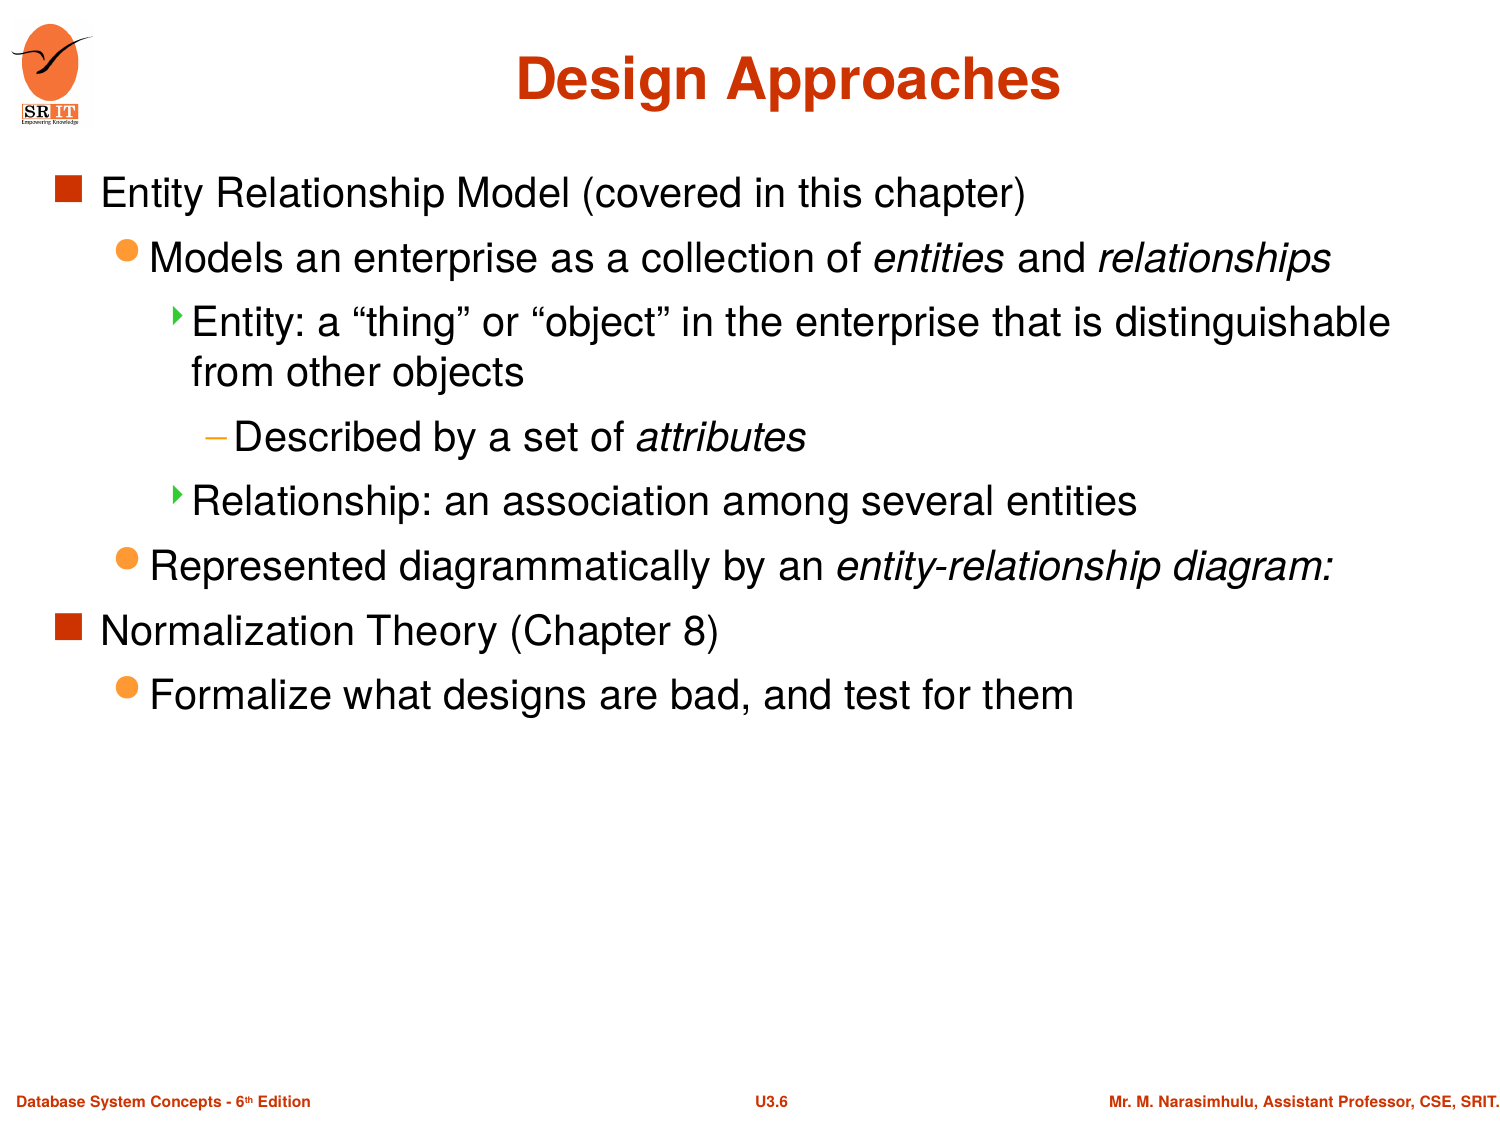

Design Approaches
Entity Relationship Model (covered in this chapter)
Models an enterprise as a collection of entities and relationships
Entity: a “thing” or “object” in the enterprise that is distinguishable from other objects
Described by a set of attributes
Relationship: an association among several entities
Represented diagrammatically by an entity-relationship diagram:
Normalization Theory (Chapter 8)
Formalize what designs are bad, and test for them